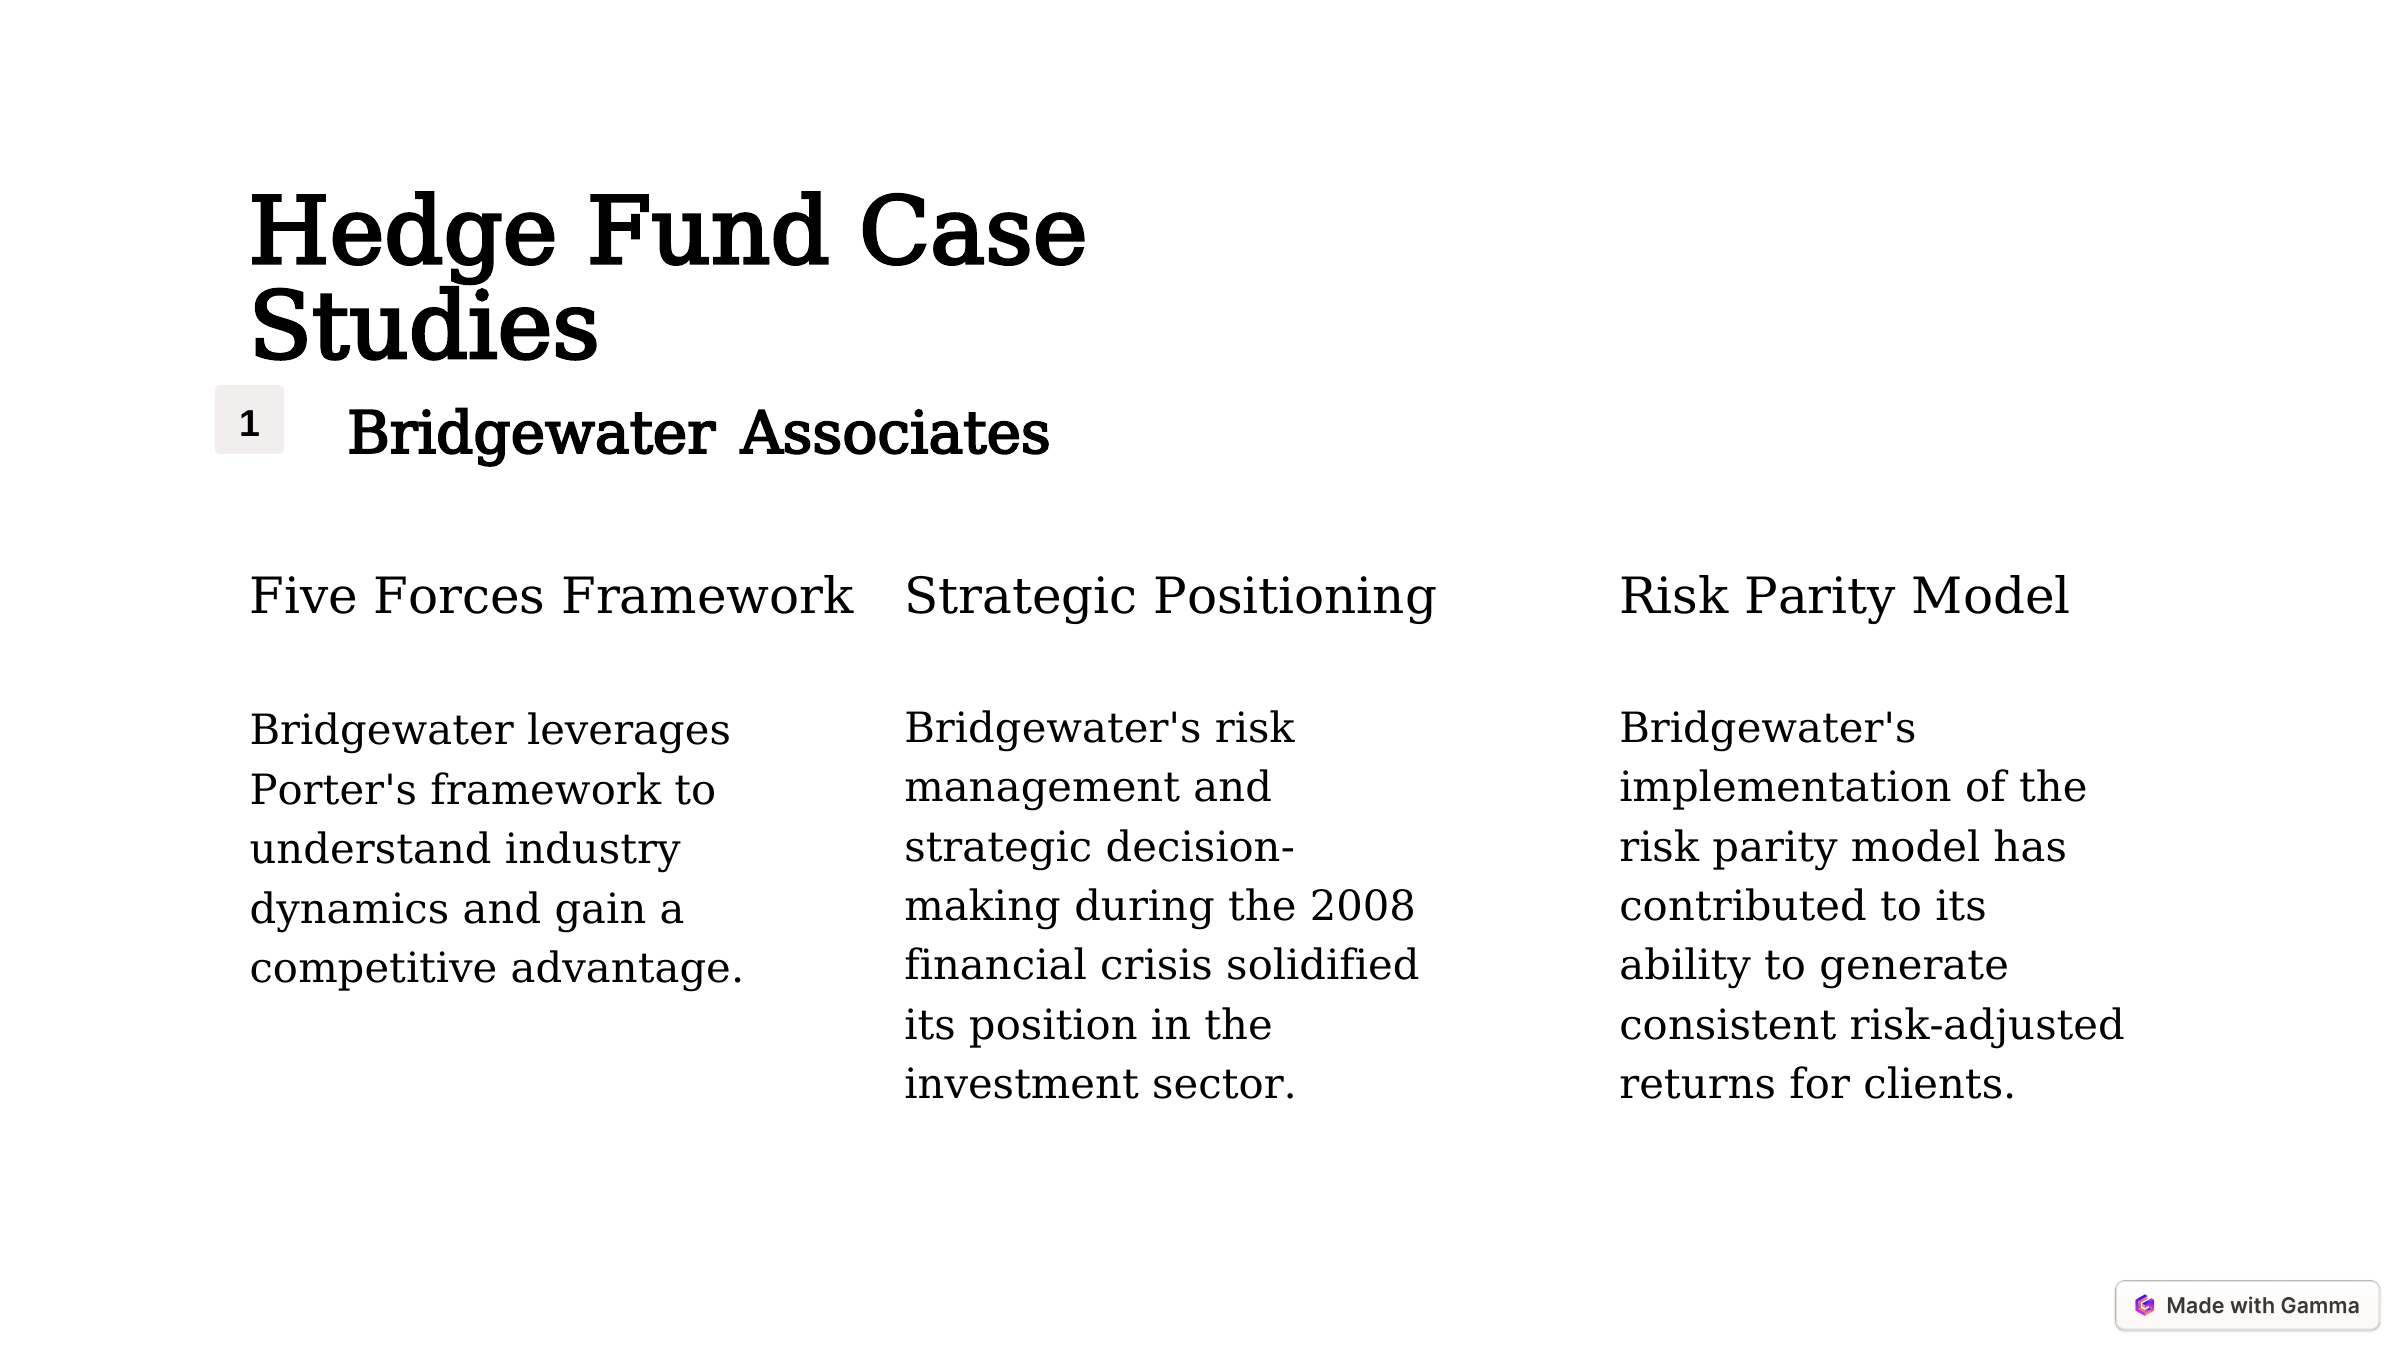

Hedge Fund Case Studies
Bridgewater Associates
1
Five Forces Framework
Strategic Positioning
Risk Parity Model
Bridgewater's risk management and strategic decision-making during the 2008 financial crisis solidified its position in the investment sector.
Bridgewater's implementation of the risk parity model has contributed to its ability to generate consistent risk-adjusted returns for clients.
Bridgewater leverages Porter's framework to understand industry dynamics and gain a competitive advantage.